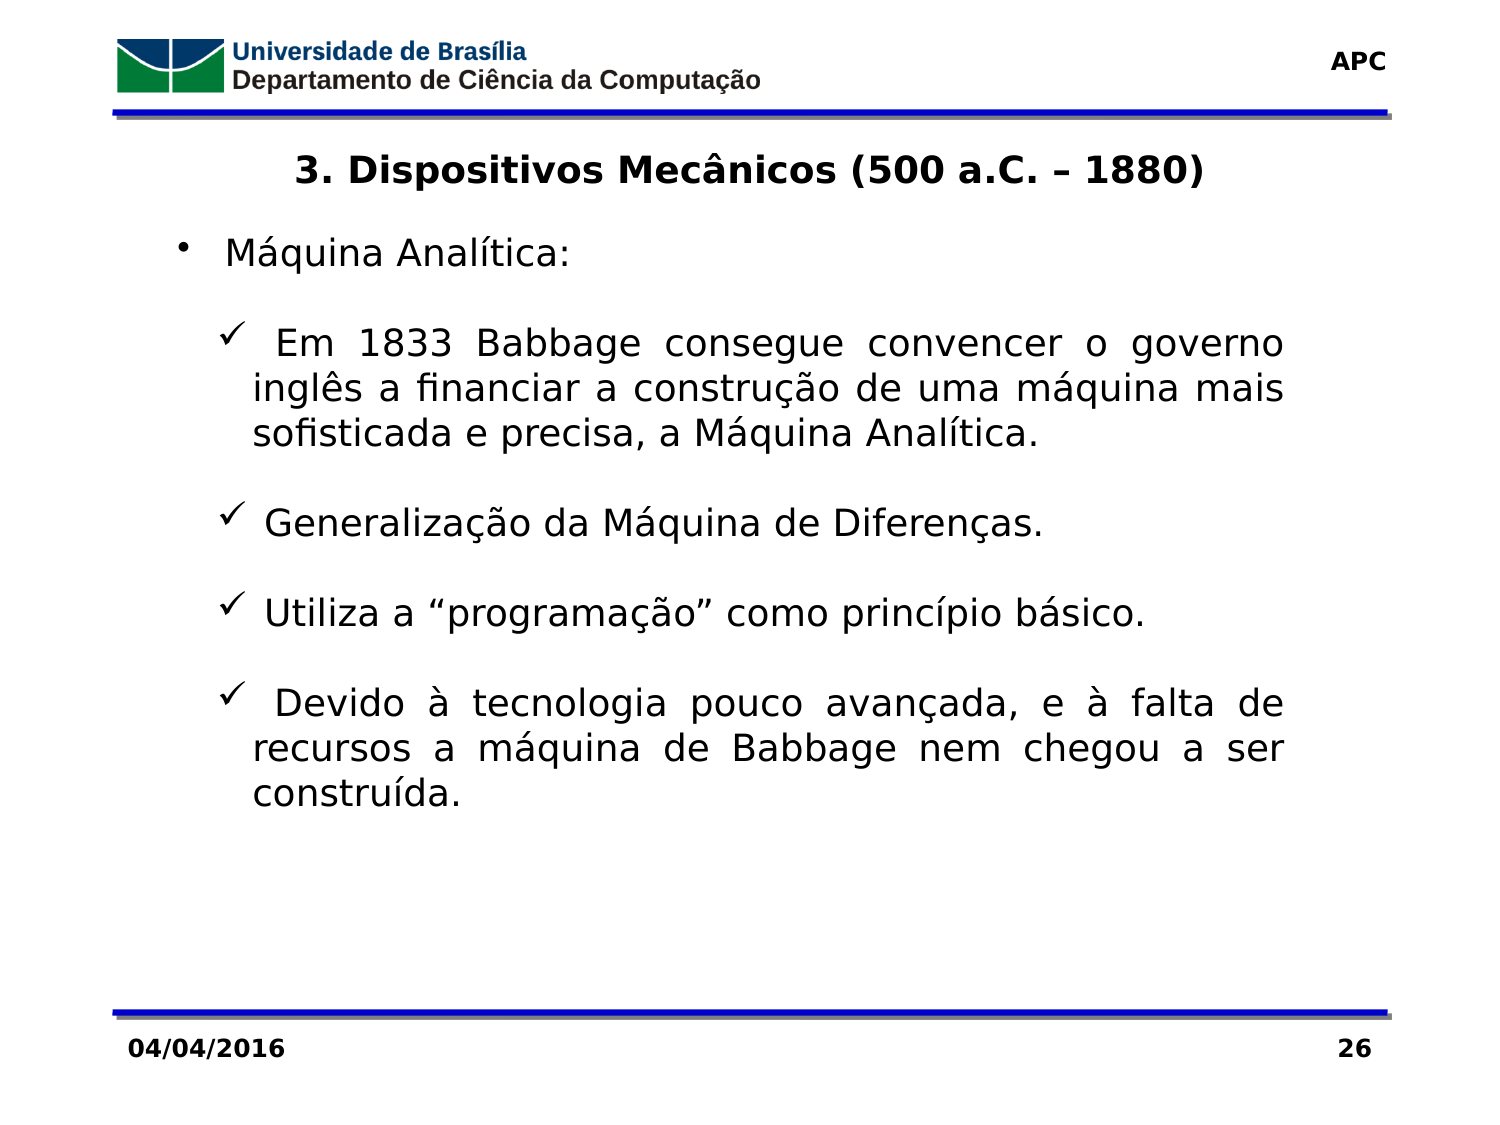

3. Dispositivos Mecânicos (500 a.C. – 1880)

 Máquina Analítica:

 Em 1833 Babbage consegue convencer o governo inglês a financiar a construção de uma máquina mais sofisticada e precisa, a Máquina Analítica.

 Generalização da Máquina de Diferenças.

 Utiliza a “programação” como princípio básico.

 Devido à tecnologia pouco avançada, e à falta de recursos a máquina de Babbage nem chegou a ser construída.

04/04/2016
26